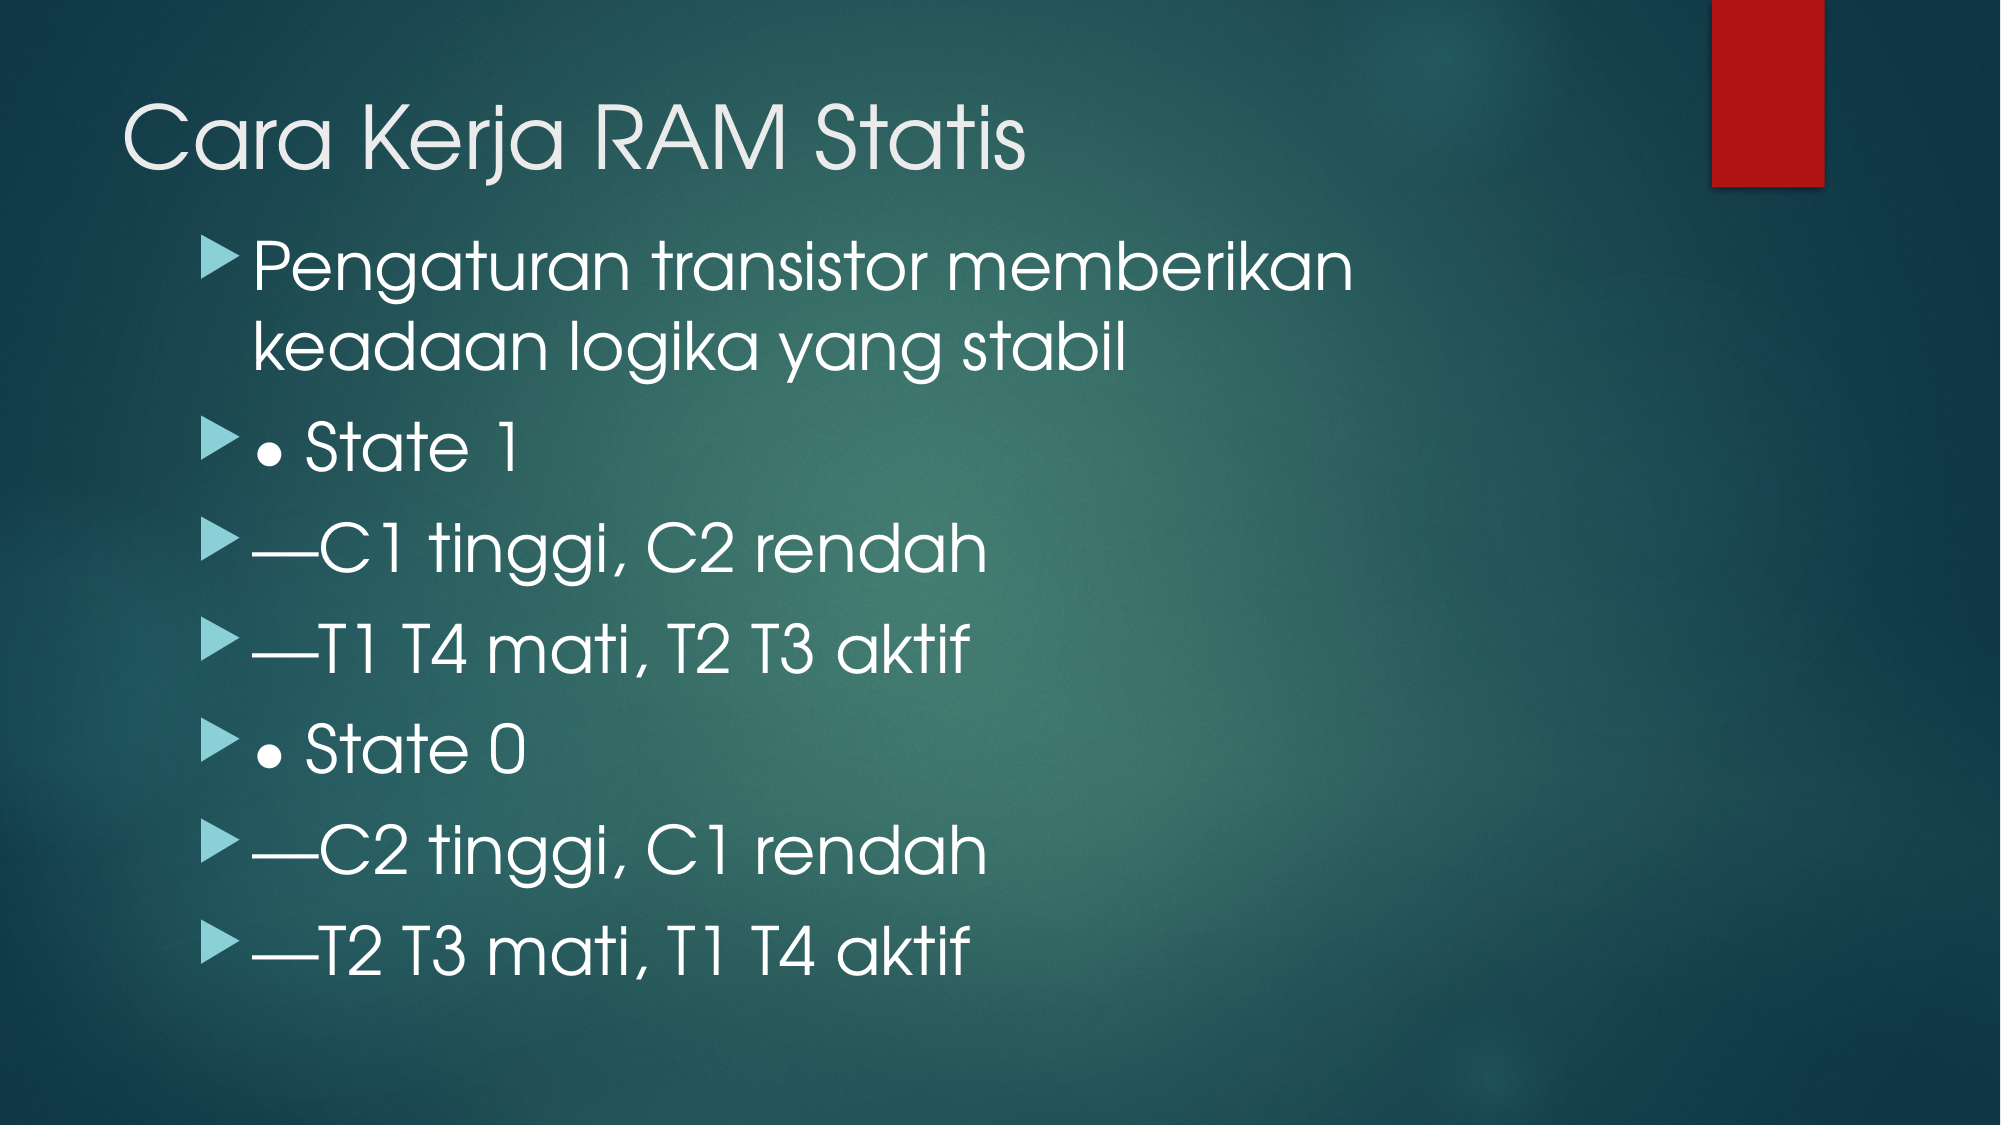

# Cara Kerja RAM Statis
Pengaturan transistor memberikan keadaan logika yang stabil
• State 1
—C1 tinggi, C2 rendah
—T1 T4 mati, T2 T3 aktif
• State 0
—C2 tinggi, C1 rendah
—T2 T3 mati, T1 T4 aktif